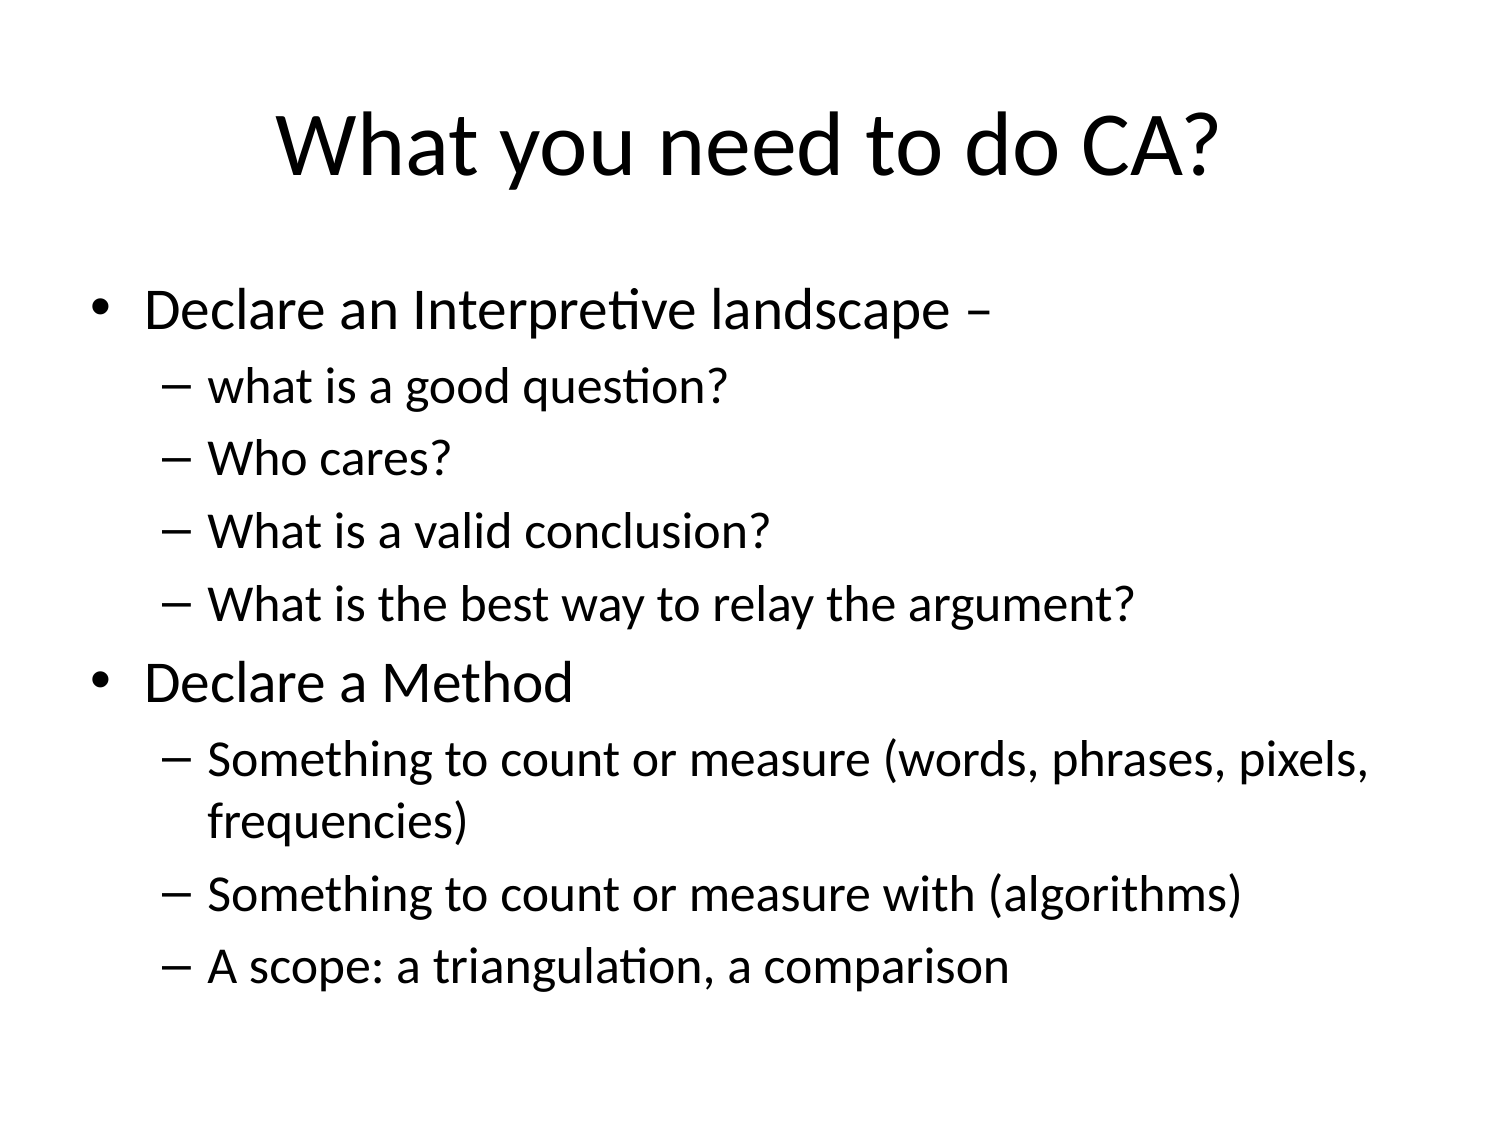

# What you need to do CA?
Declare an Interpretive landscape –
what is a good question?
Who cares?
What is a valid conclusion?
What is the best way to relay the argument?
Declare a Method
Something to count or measure (words, phrases, pixels, frequencies)
Something to count or measure with (algorithms)
A scope: a triangulation, a comparison